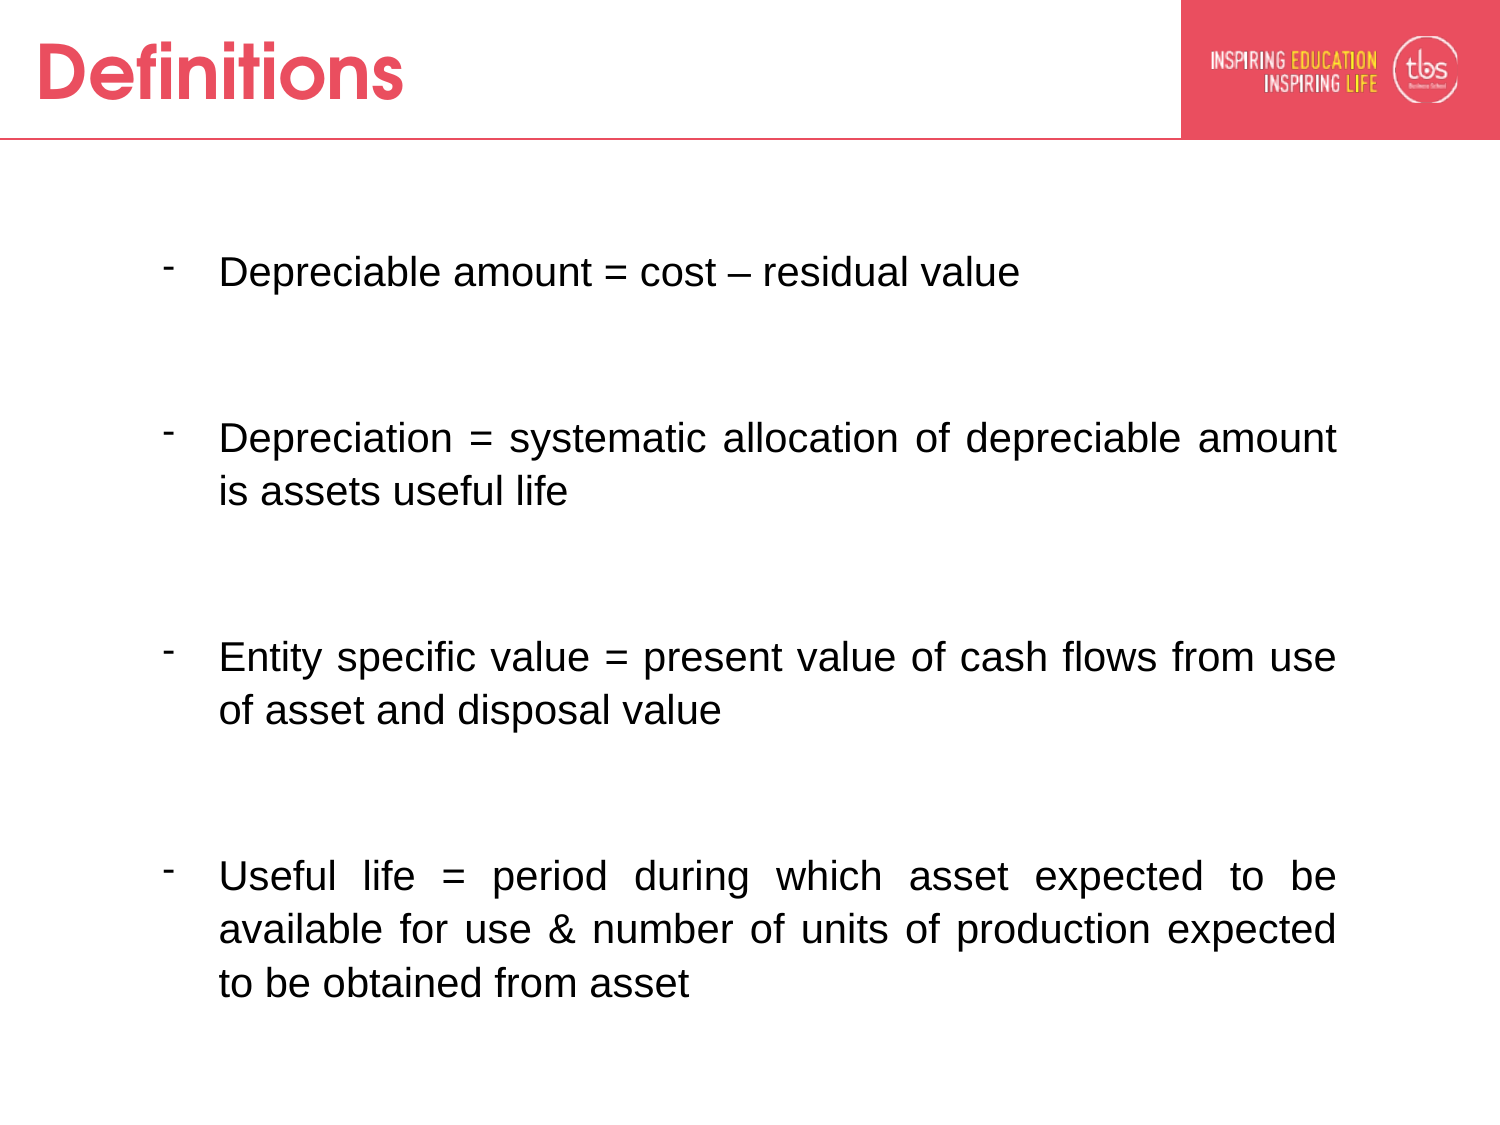

# Definitions

Depreciable amount = cost – residual value

Depreciation = systematic allocation of depreciable amount is assets useful life

Entity specific value = present value of cash flows from use of asset and disposal value

Useful life = period during which asset expected to be available for use & number of units of production expected to be obtained from asset